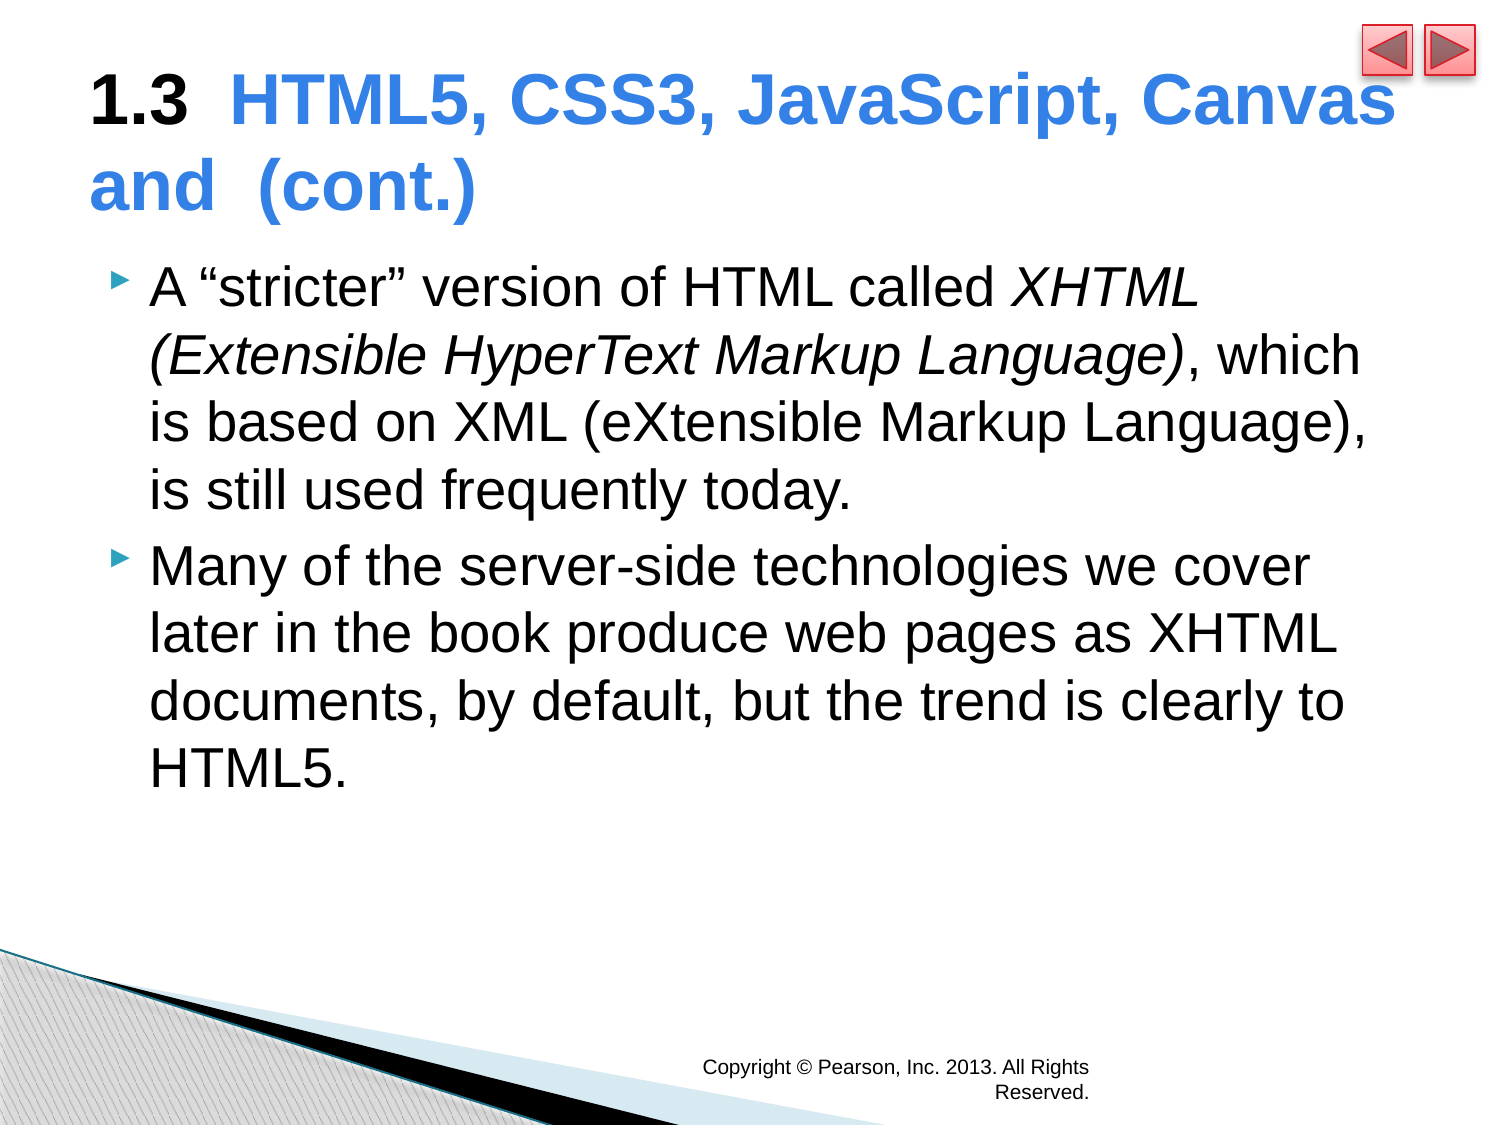

# 1.3  HTML5, CSS3, JavaScript, Canvas and  (cont.)
A “stricter” version of HTML called XHTML (Extensible HyperText Markup Language), which is based on XML (eXtensible Markup Language), is still used frequently today.
Many of the server-side technologies we cover later in the book produce web pages as XHTML documents, by default, but the trend is clearly to HTML5.
Copyright © Pearson, Inc. 2013. All Rights Reserved.